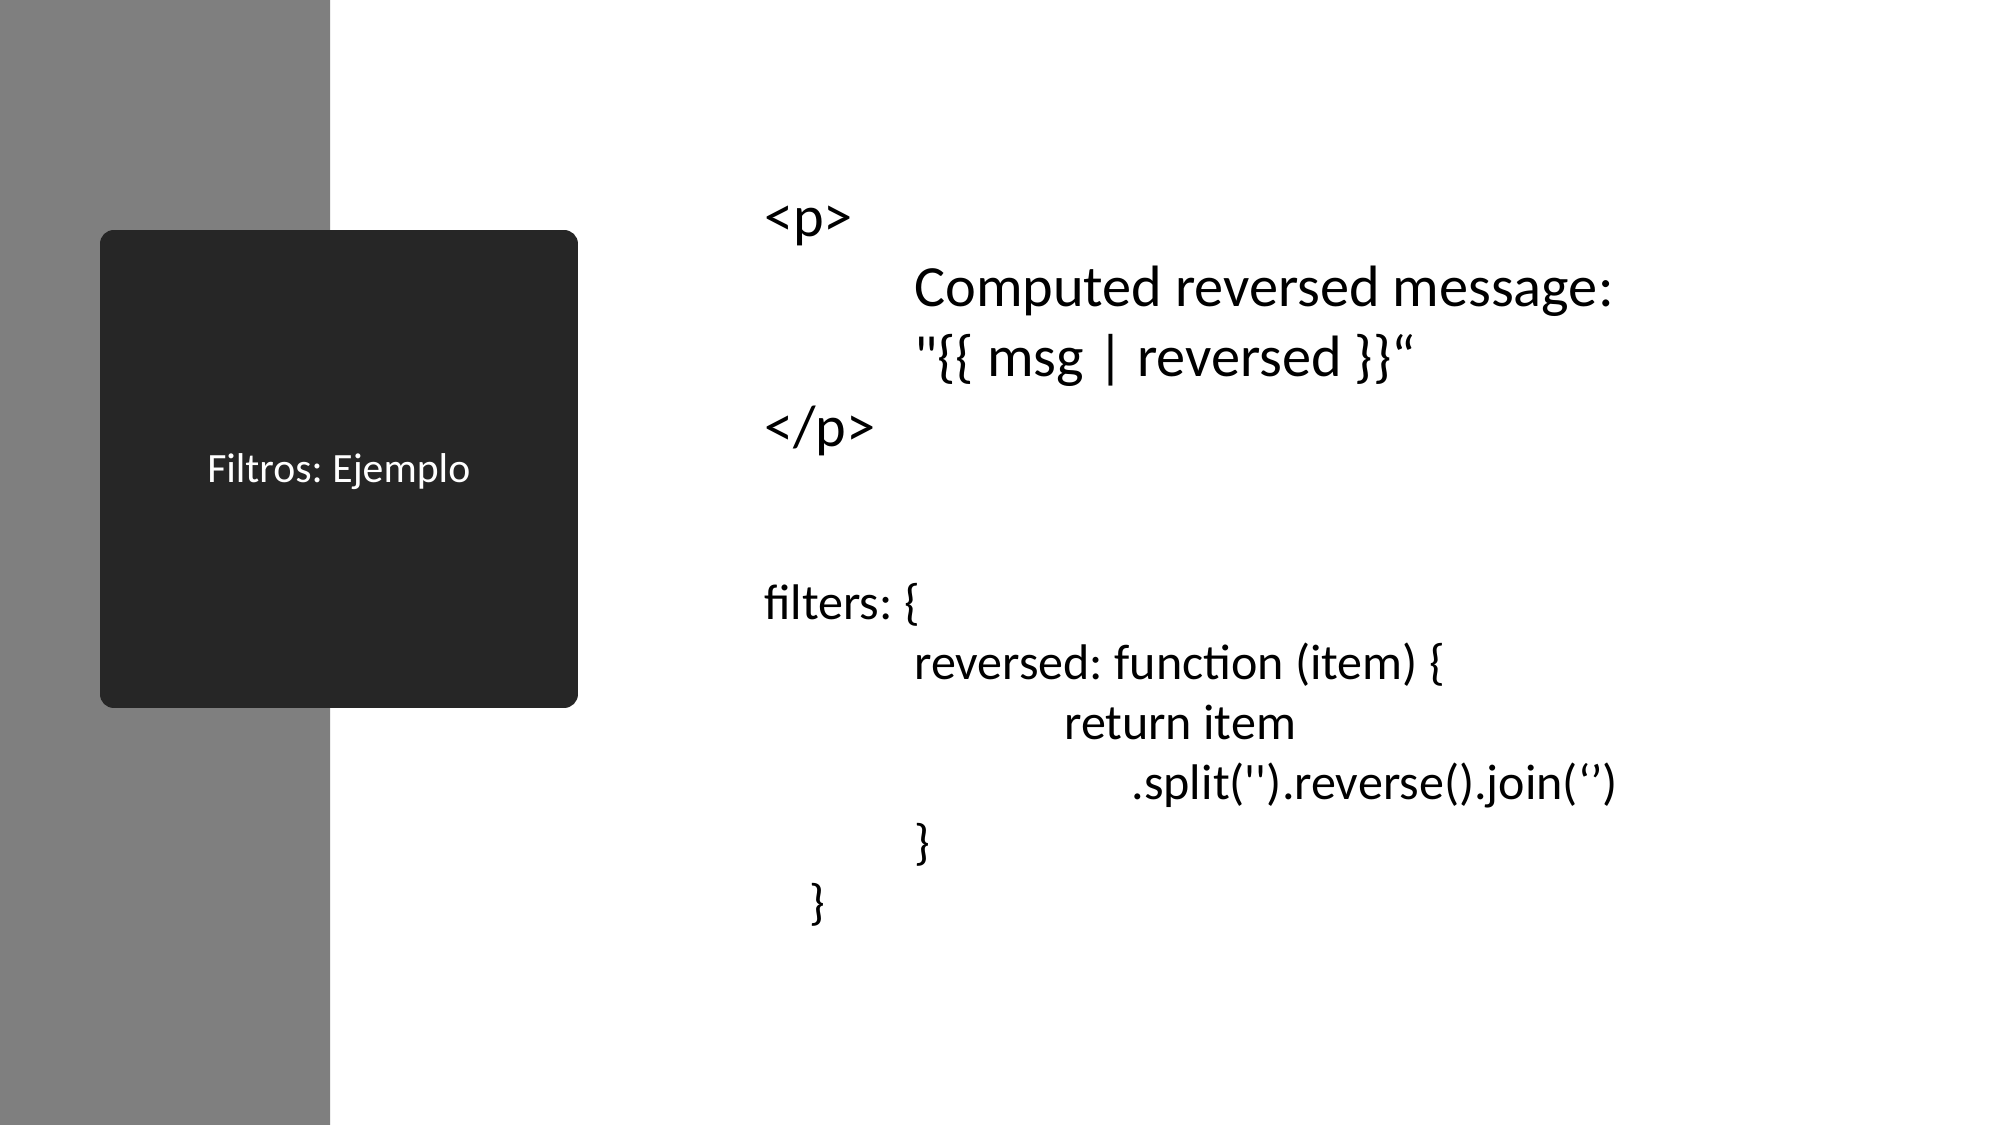

<p>
	Computed reversed message:
	"{{ msg | reversed }}“
</p>

# Filtros: Ejemplo
filters: {
    	reversed: function (item) {
	 	return item
		      .split('').reverse().join(‘’)
	}
    }